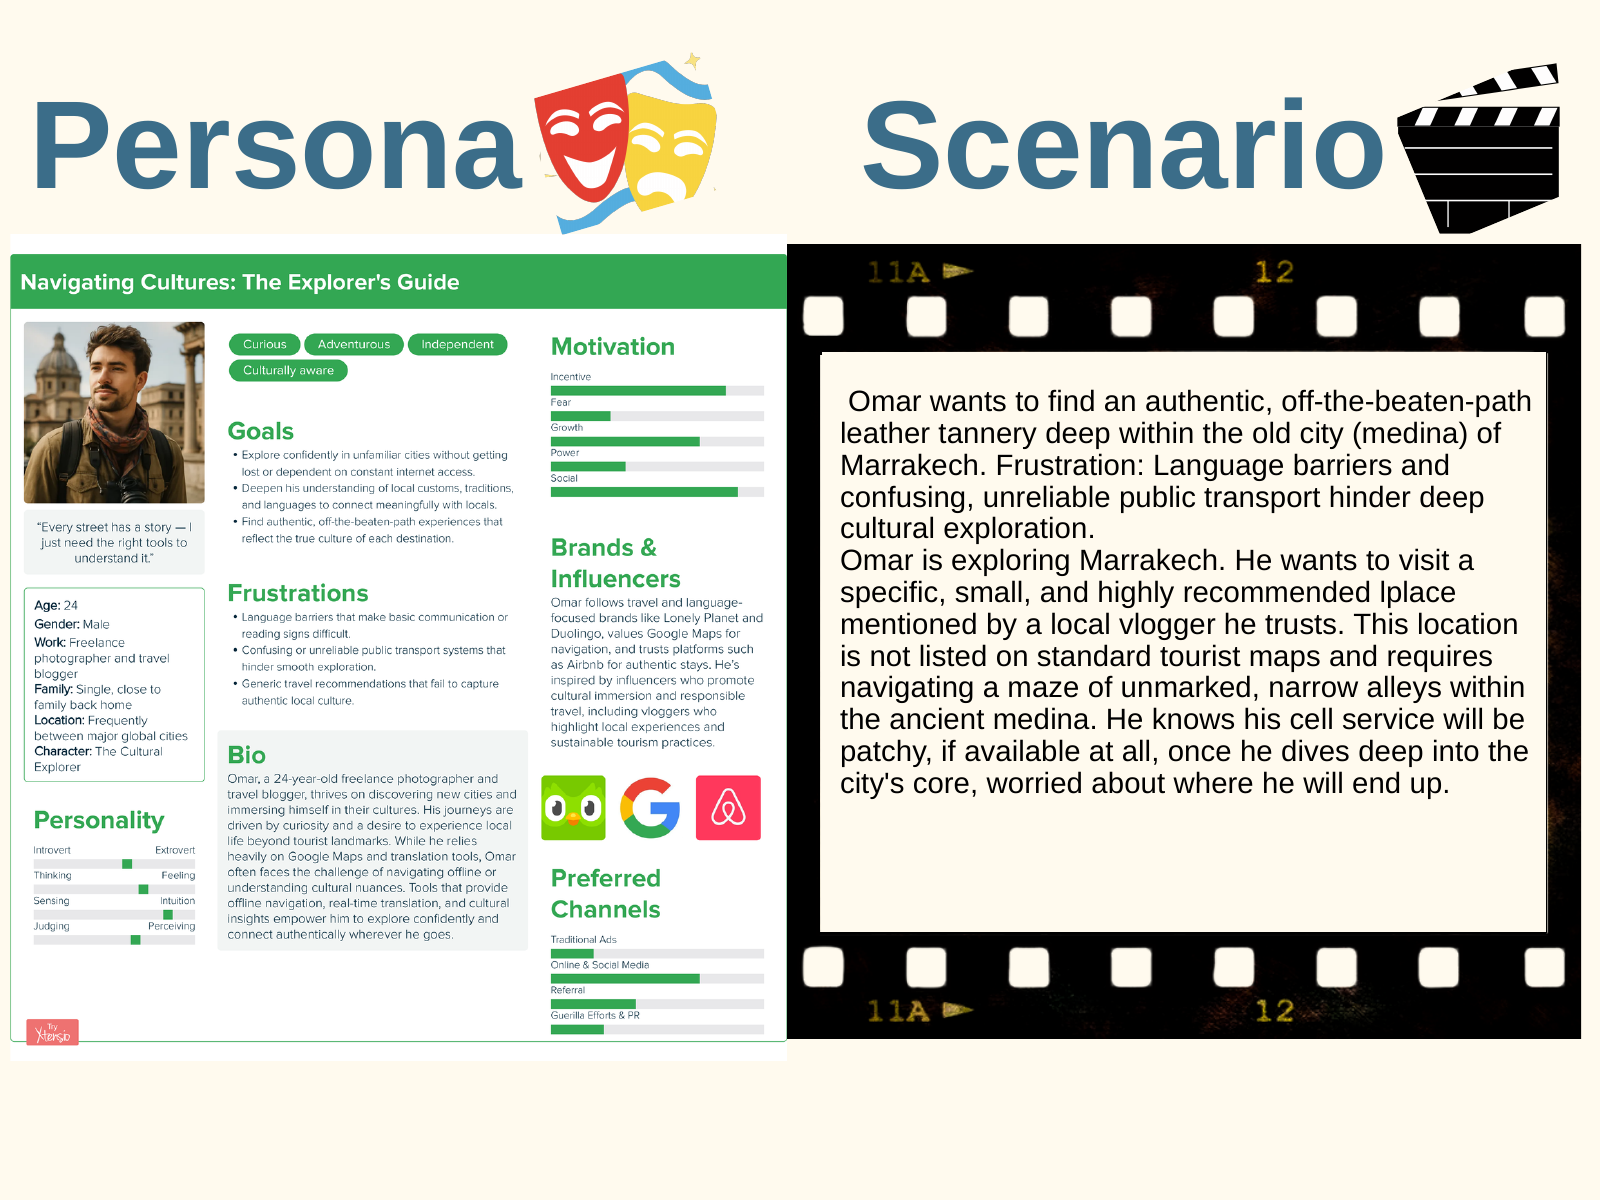

Persona
Scenario

 Omar wants to find an authentic, off-the-beaten-path leather tannery deep within the old city (medina) of Marrakech. Frustration: Language barriers and confusing, unreliable public transport hinder deep cultural exploration.
Omar is exploring Marrakech. He wants to visit a specific, small, and highly recommended lplace mentioned by a local vlogger he trusts. This location is not listed on standard tourist maps and requires navigating a maze of unmarked, narrow alleys within the ancient medina. He knows his cell service will be patchy, if available at all, once he dives deep into the city's core, worried about where he will end up.